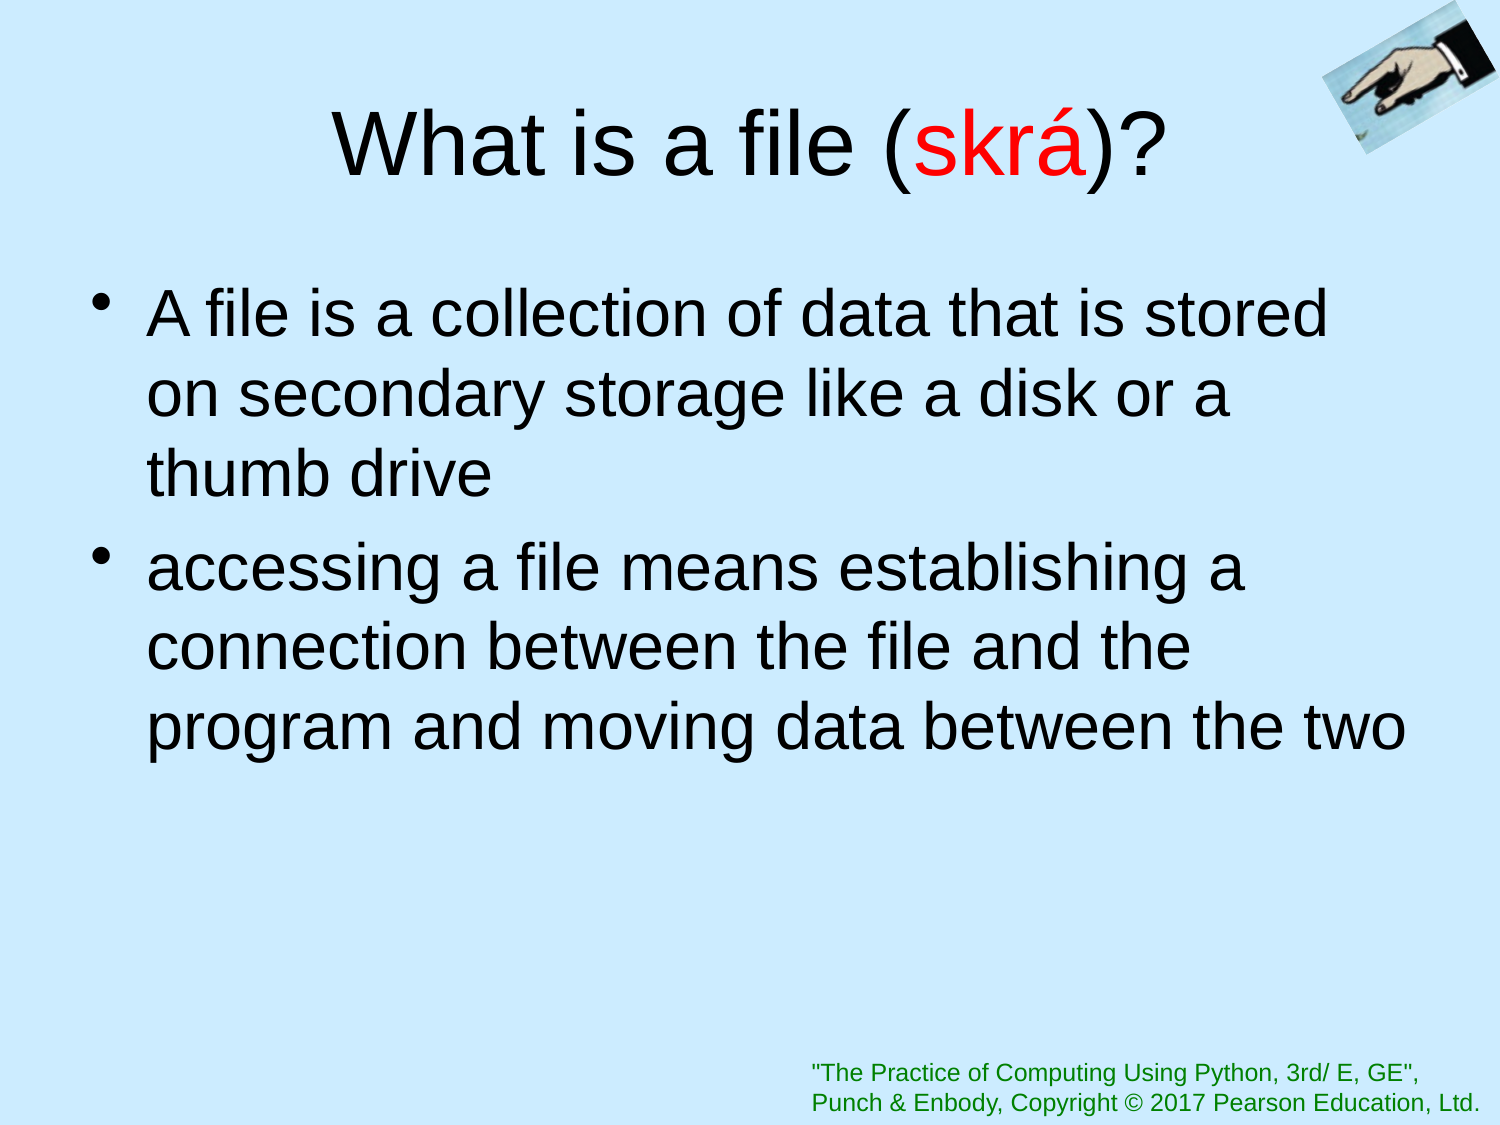

# What is a file (skrá)?
A file is a collection of data that is stored on secondary storage like a disk or a thumb drive
accessing a file means establishing a connection between the file and the program and moving data between the two